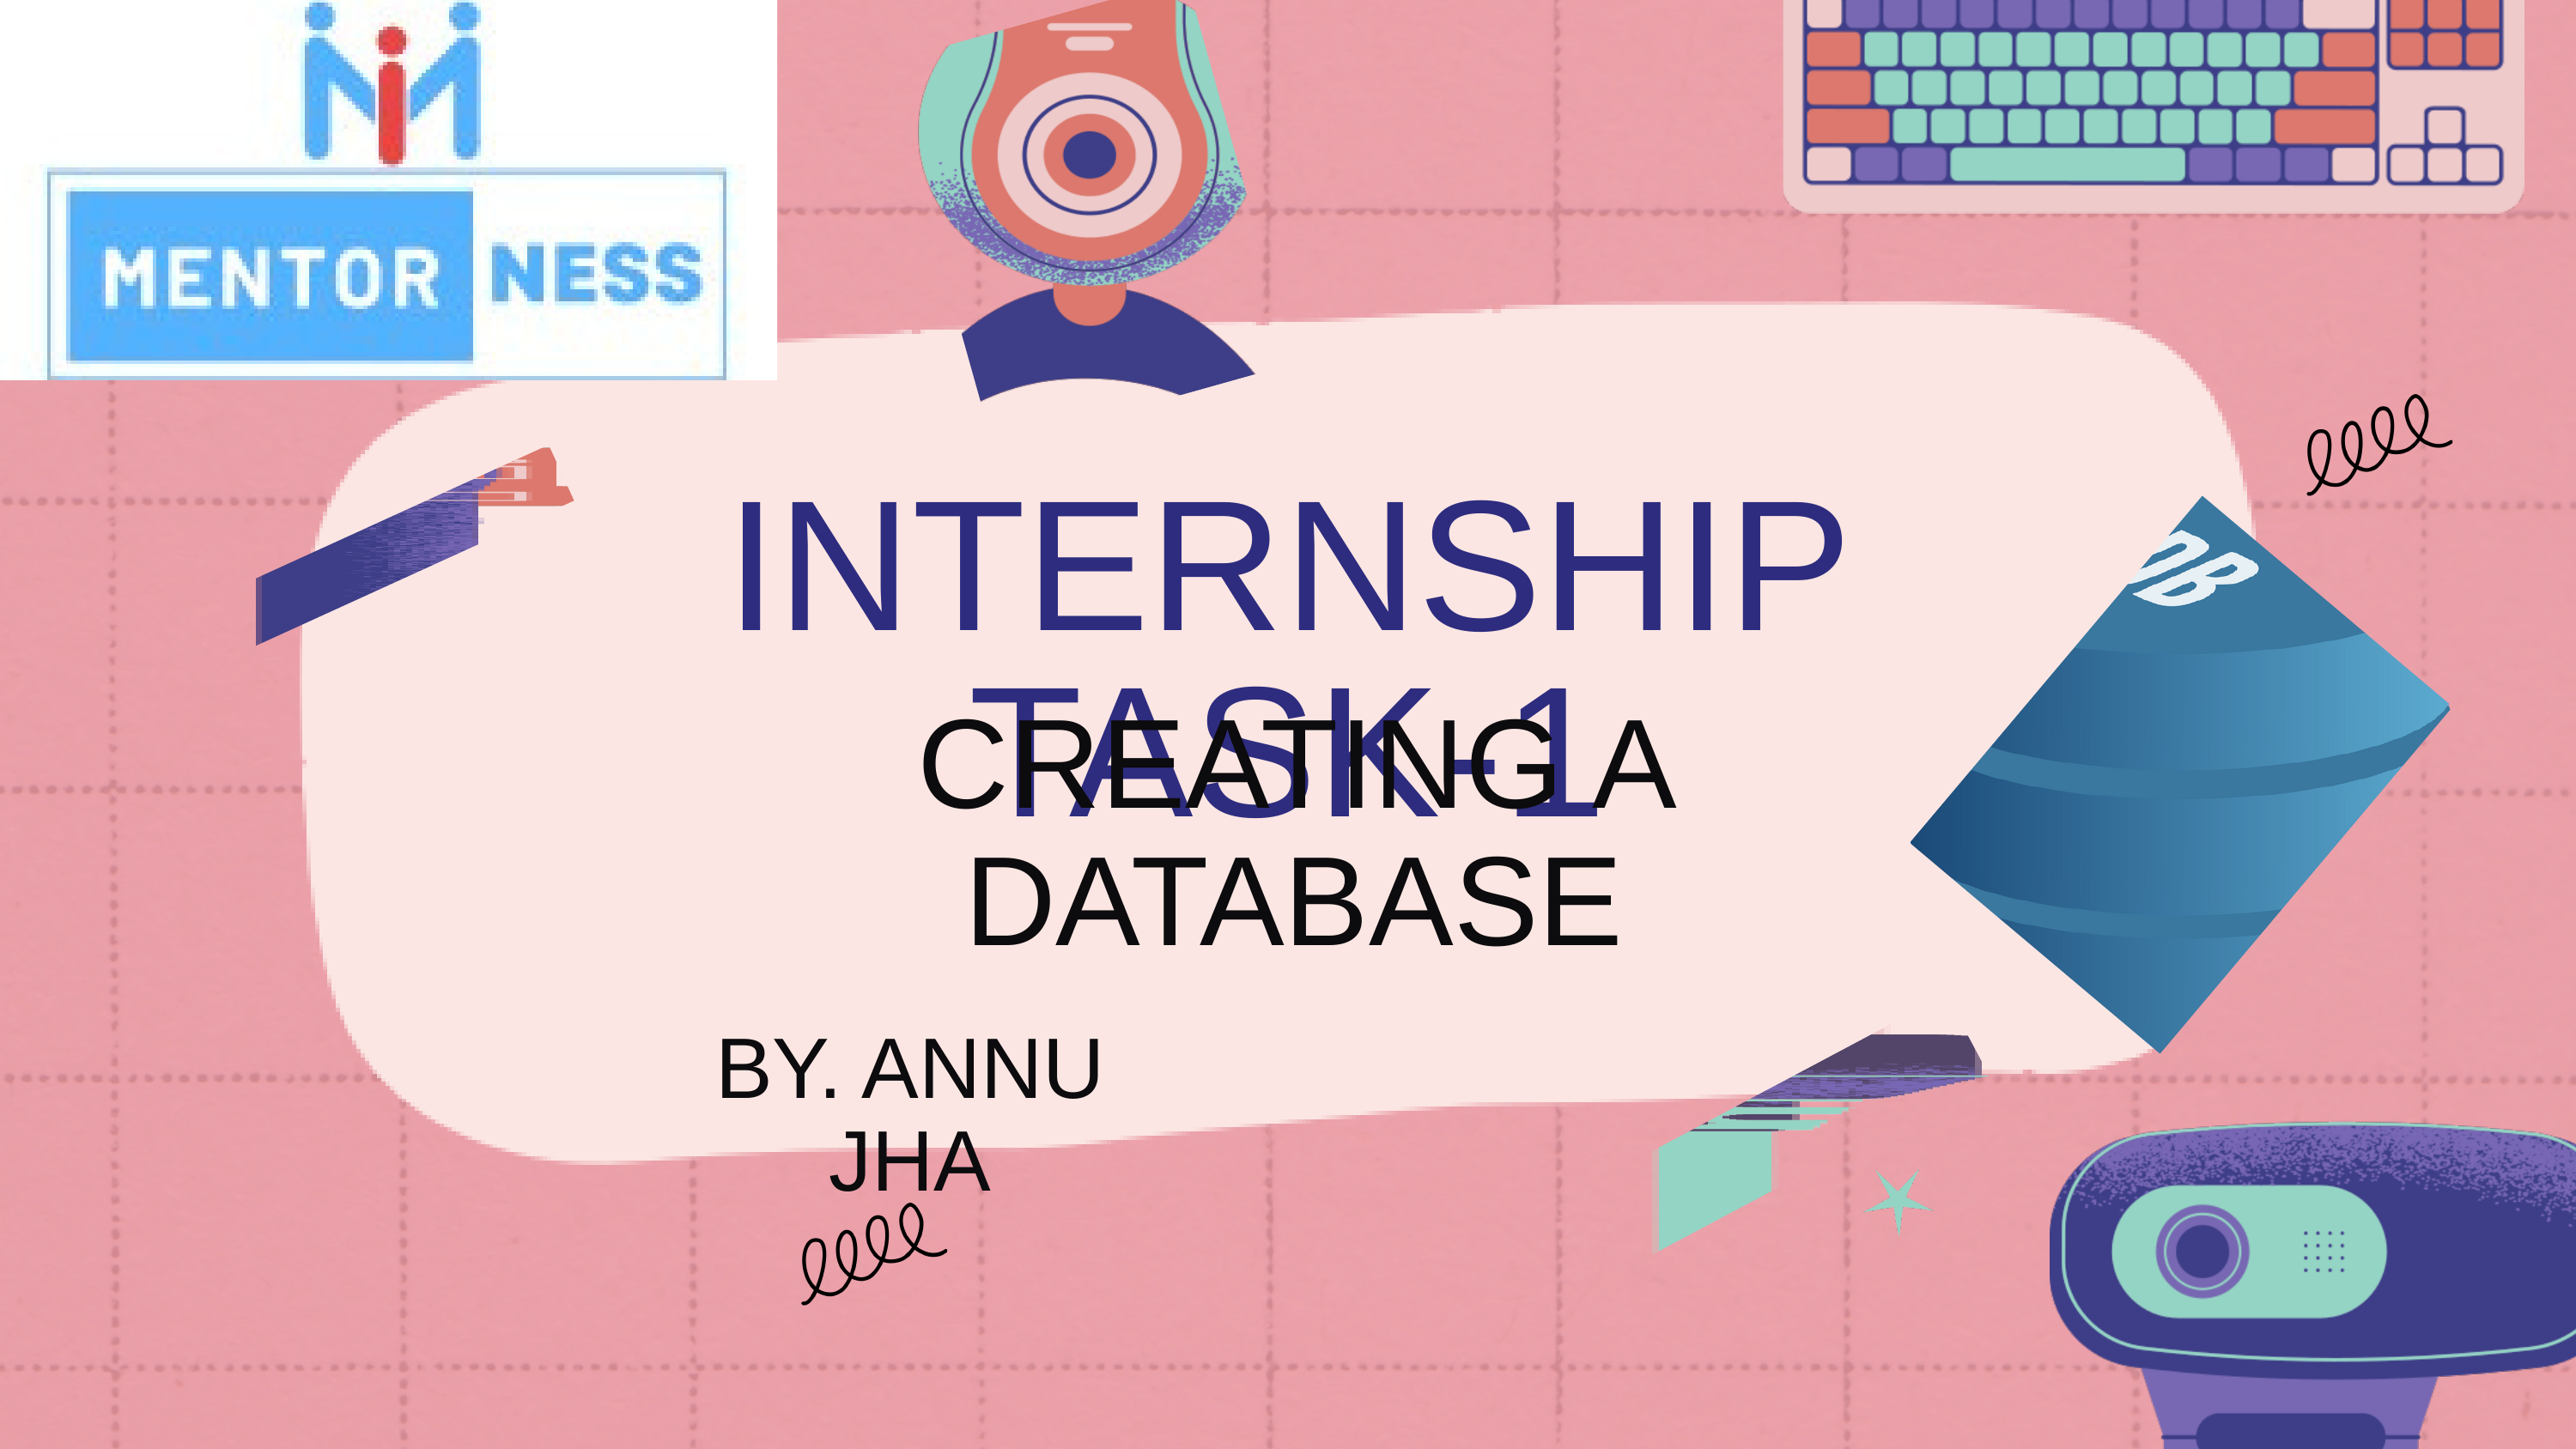

INTERNSHIP TASK-1

CREATING A DATABASE

BY. ANNU JHA